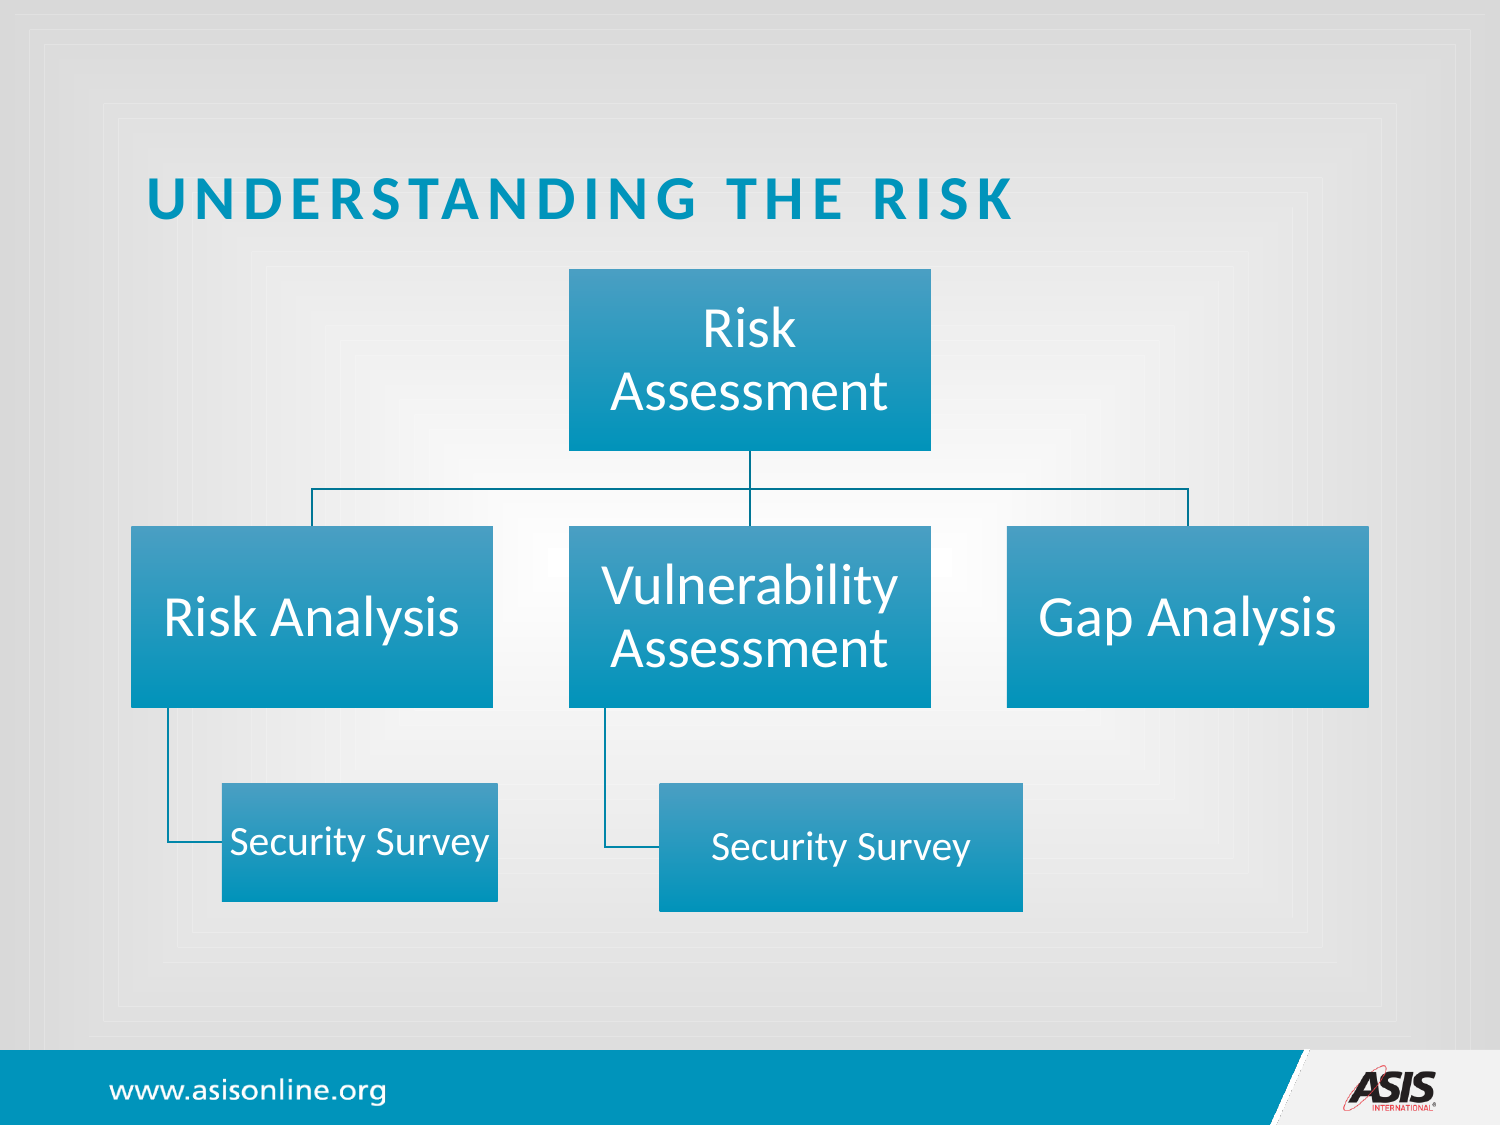

# Understanding the Risk
Risk Assessment
Risk Analysis
Security Survey
Vulnerability Assessment
Security Survey
Gap Analysis